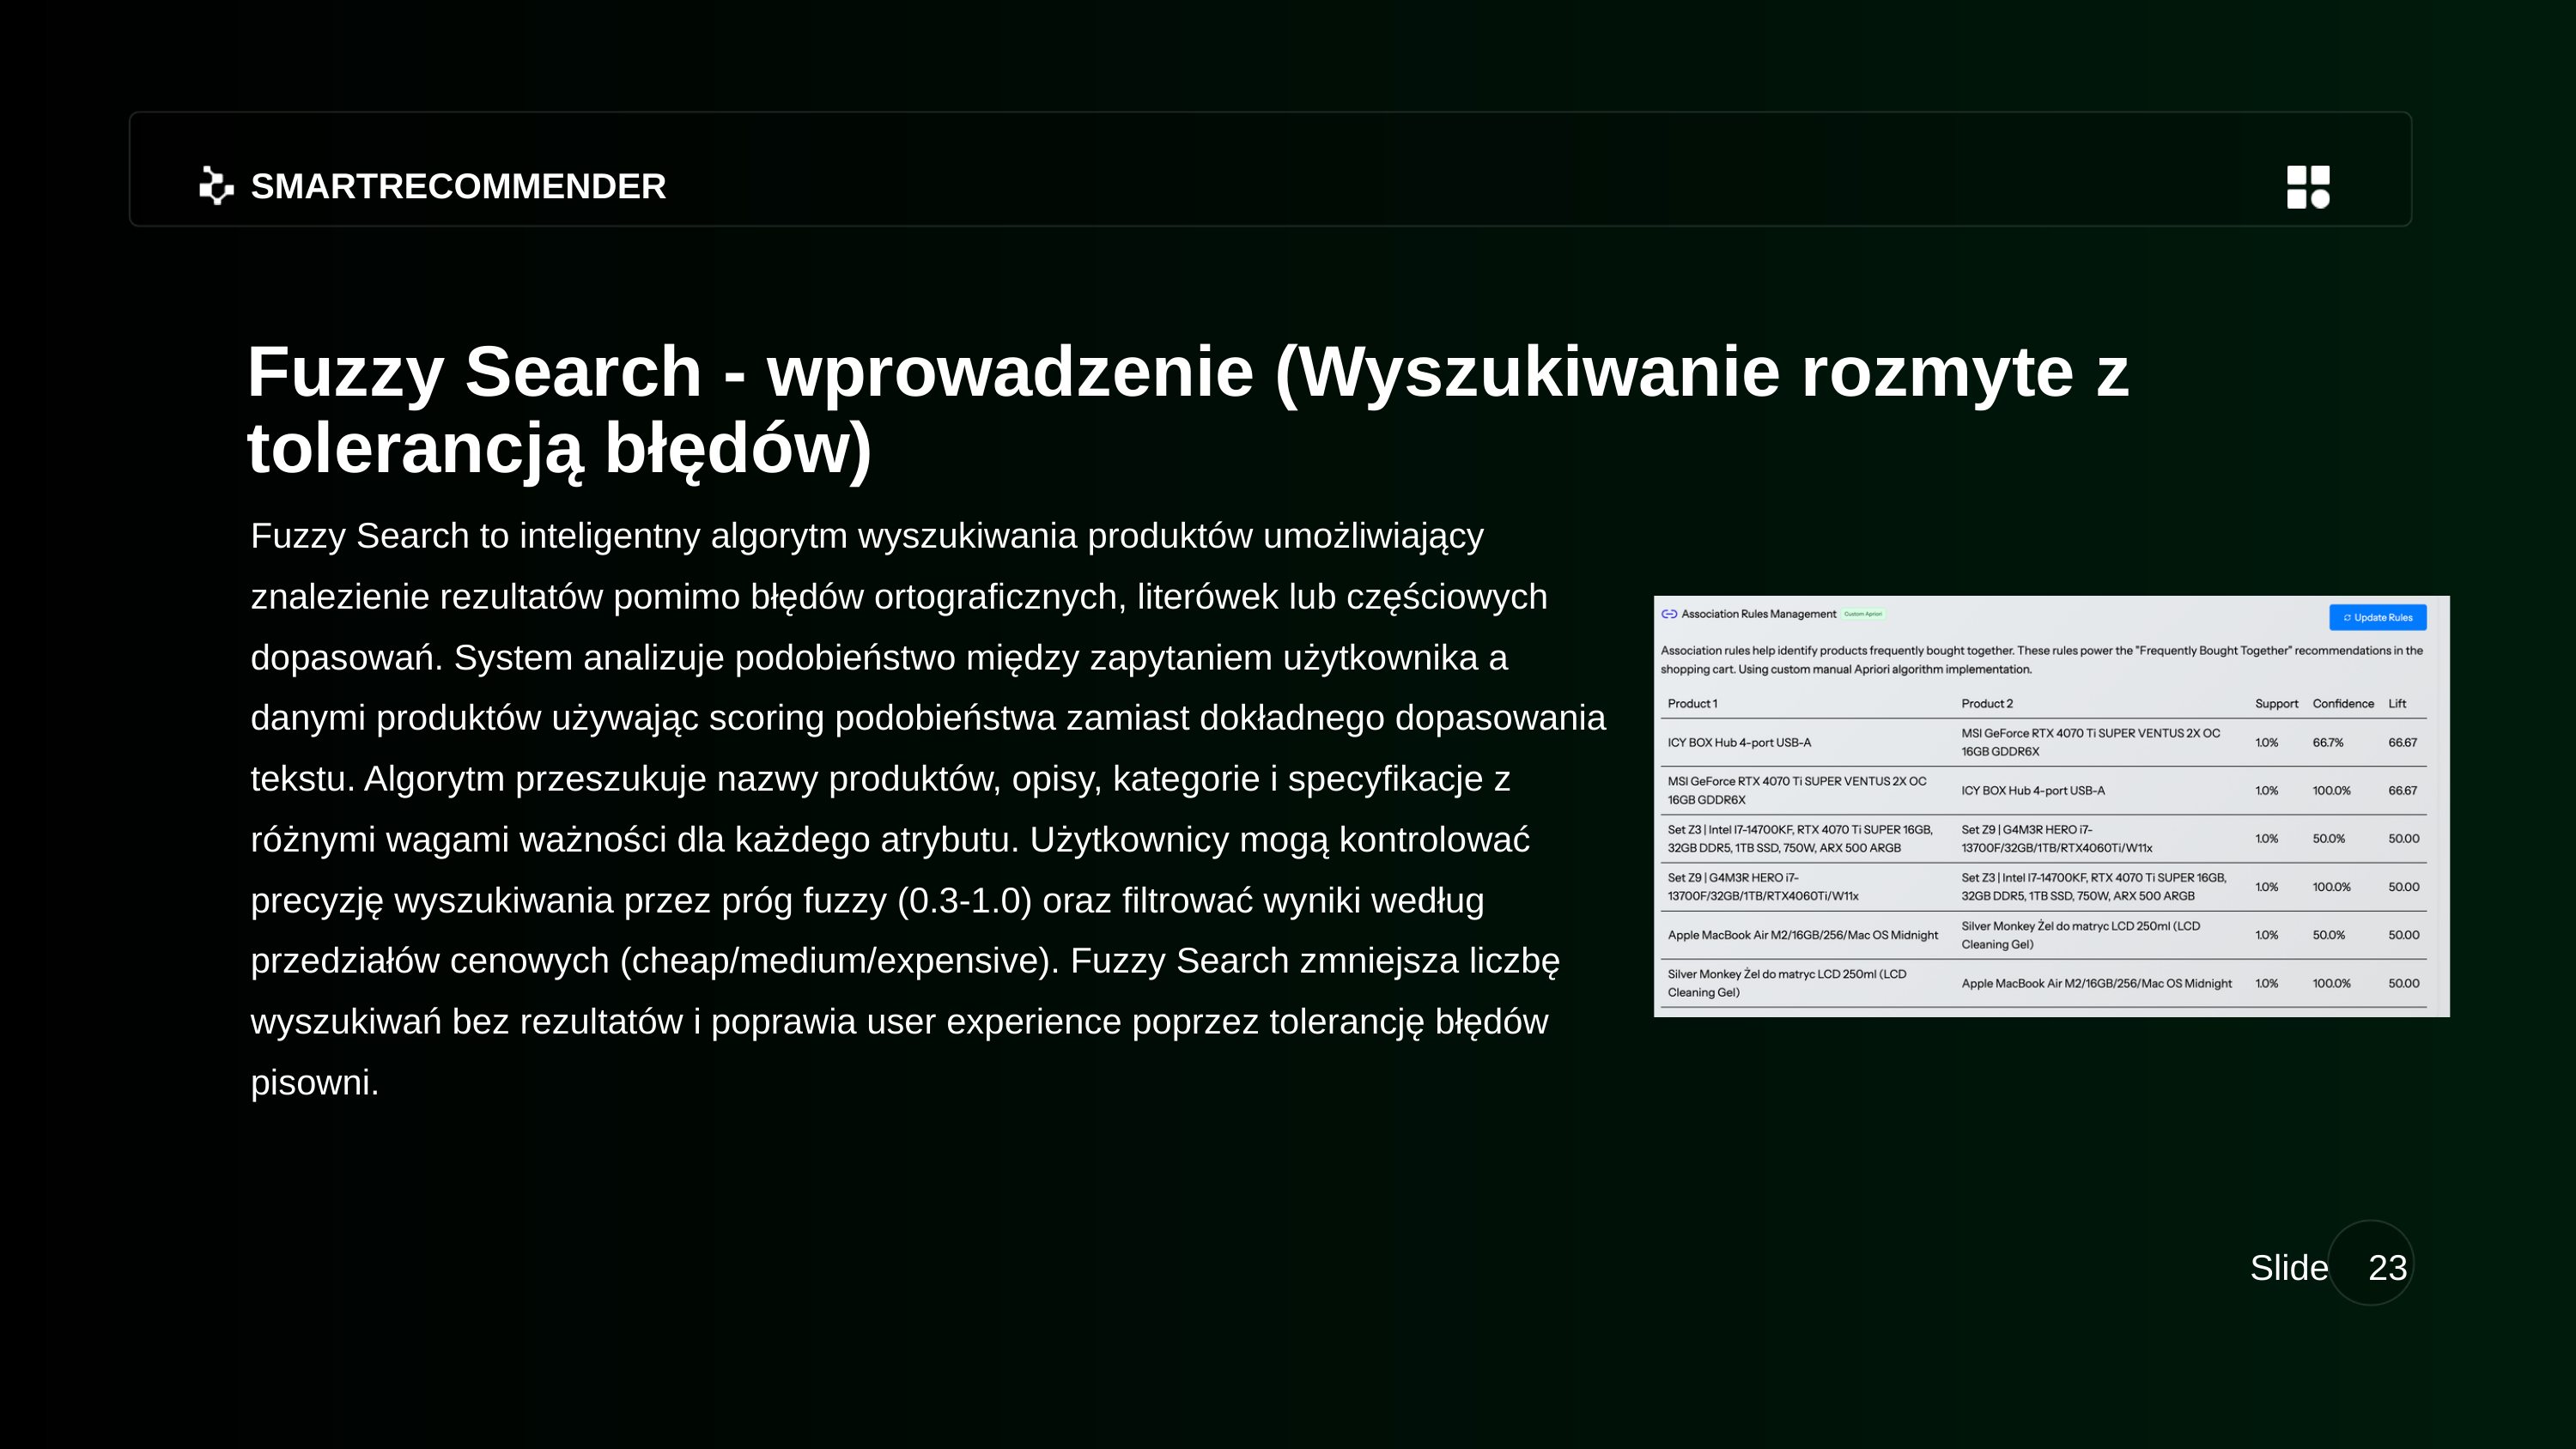

SMARTRECOMMENDER
Fuzzy Search - wprowadzenie (Wyszukiwanie rozmyte z tolerancją błędów)
Fuzzy Search to inteligentny algorytm wyszukiwania produktów umożliwiający znalezienie rezultatów pomimo błędów ortograficznych, literówek lub częściowych dopasowań. System analizuje podobieństwo między zapytaniem użytkownika a danymi produktów używając scoring podobieństwa zamiast dokładnego dopasowania tekstu. Algorytm przeszukuje nazwy produktów, opisy, kategorie i specyfikacje z różnymi wagami ważności dla każdego atrybutu. Użytkownicy mogą kontrolować precyzję wyszukiwania przez próg fuzzy (0.3-1.0) oraz filtrować wyniki według przedziałów cenowych (cheap/medium/expensive). Fuzzy Search zmniejsza liczbę wyszukiwań bez rezultatów i poprawia user experience poprzez tolerancję błędów pisowni.

Slide
23